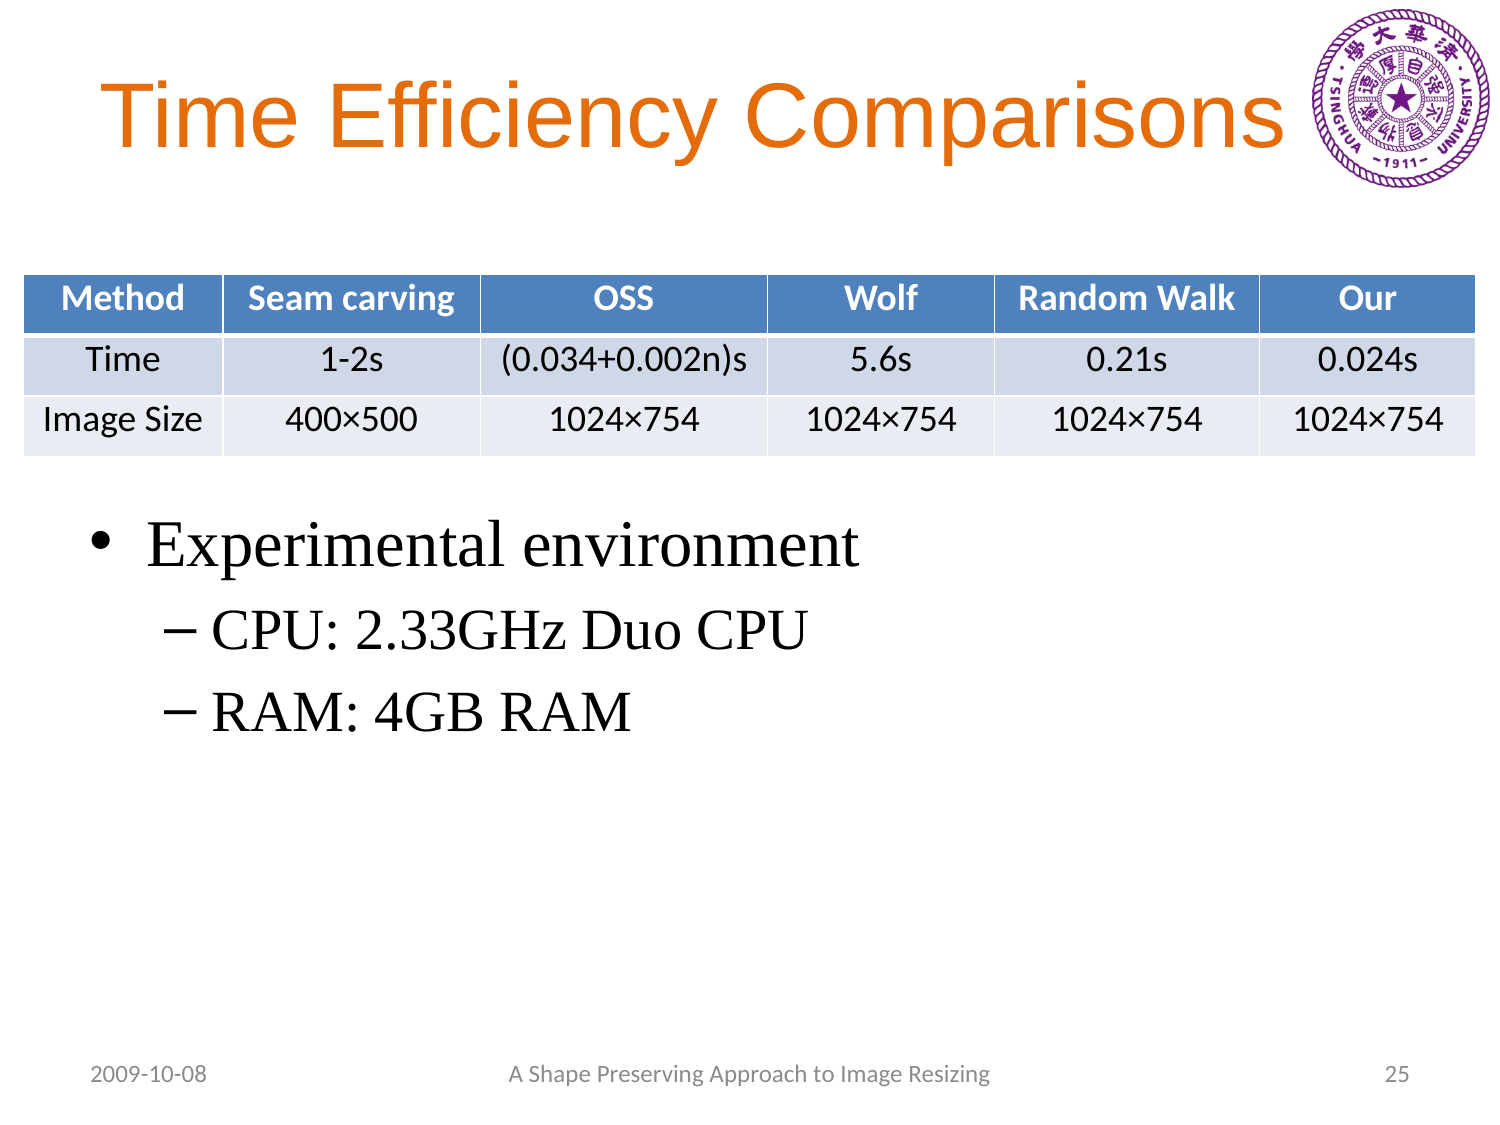

# Time Efficiency Comparisons
| Method | Seam carving | OSS | Wolf | Random Walk | Our |
| --- | --- | --- | --- | --- | --- |
| Time | 1-2s | (0.034+0.002n)s | 5.6s | 0.21s | 0.024s |
| Image Size | 400×500 | 1024×754 | 1024×754 | 1024×754 | 1024×754 |
Experimental environment
CPU: 2.33GHz Duo CPU
RAM: 4GB RAM

2009-10-08
A Shape Preserving Approach to Image Resizing
25